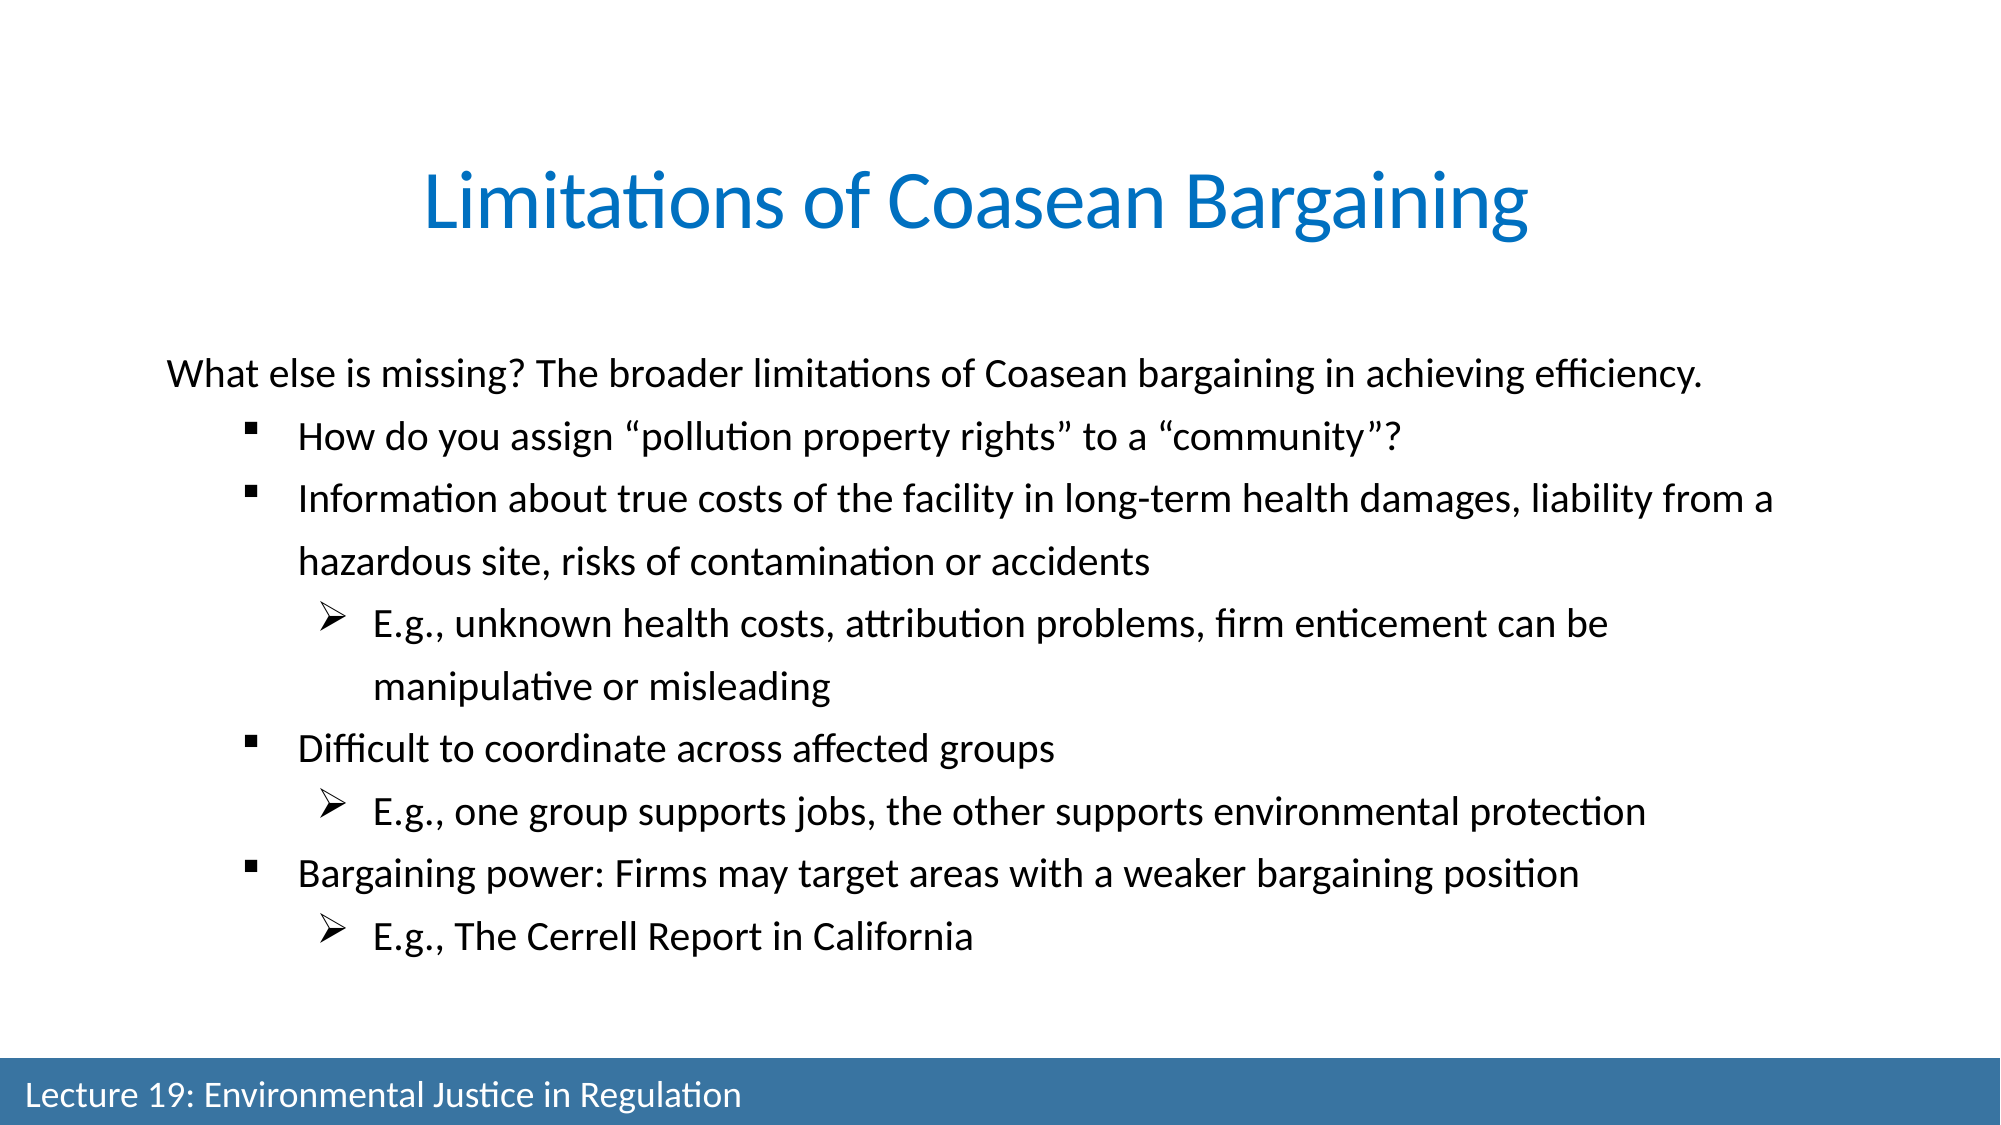

Limitations of Coasean Bargaining
What else is missing? The broader limitations of Coasean bargaining in achieving efficiency.
How do you assign “pollution property rights” to a “community”?
Information about true costs of the facility in long-term health damages, liability from a hazardous site, risks of contamination or accidents
E.g., unknown health costs, attribution problems, firm enticement can be manipulative or misleading
Difficult to coordinate across affected groups
E.g., one group supports jobs, the other supports environmental protection
Bargaining power: Firms may target areas with a weaker bargaining position
E.g., The Cerrell Report in California